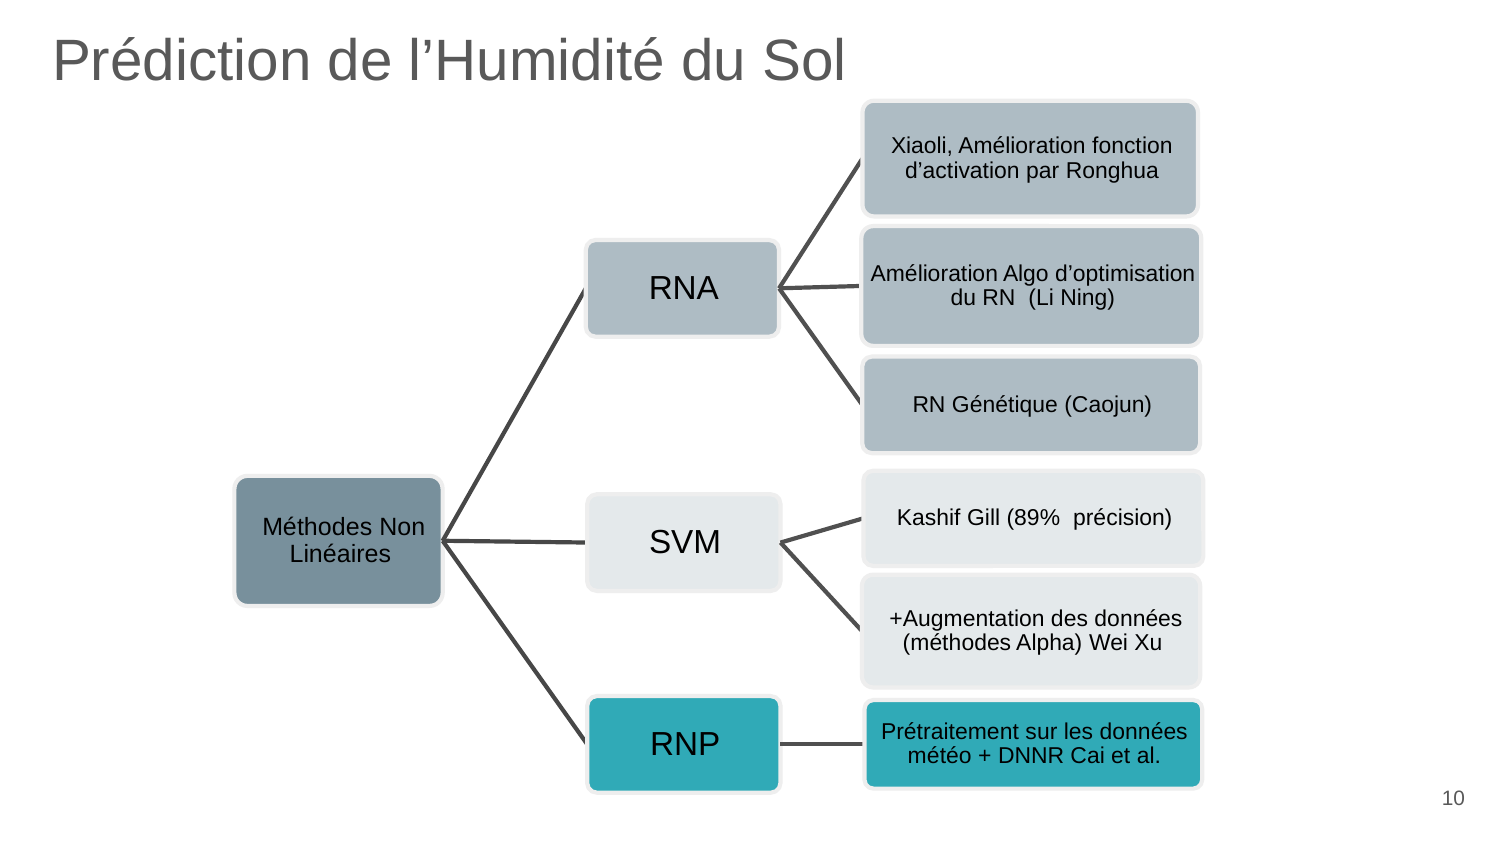

# Prédiction de l’Humidité du Sol
 Méthodes Non Linéaires

RNA

Xiaoli, Amélioration fonction d’activation par Ronghua

Amélioration Algo d’optimisation du RN  (Li Ning)

RN Génétique (Caojun)

SVM

Kashif Gill (89%  précision)

 +Augmentation des données (méthodes Alpha) Wei Xu

RNP

Prétraitement sur les données météo + DNNR Cai et al.
10